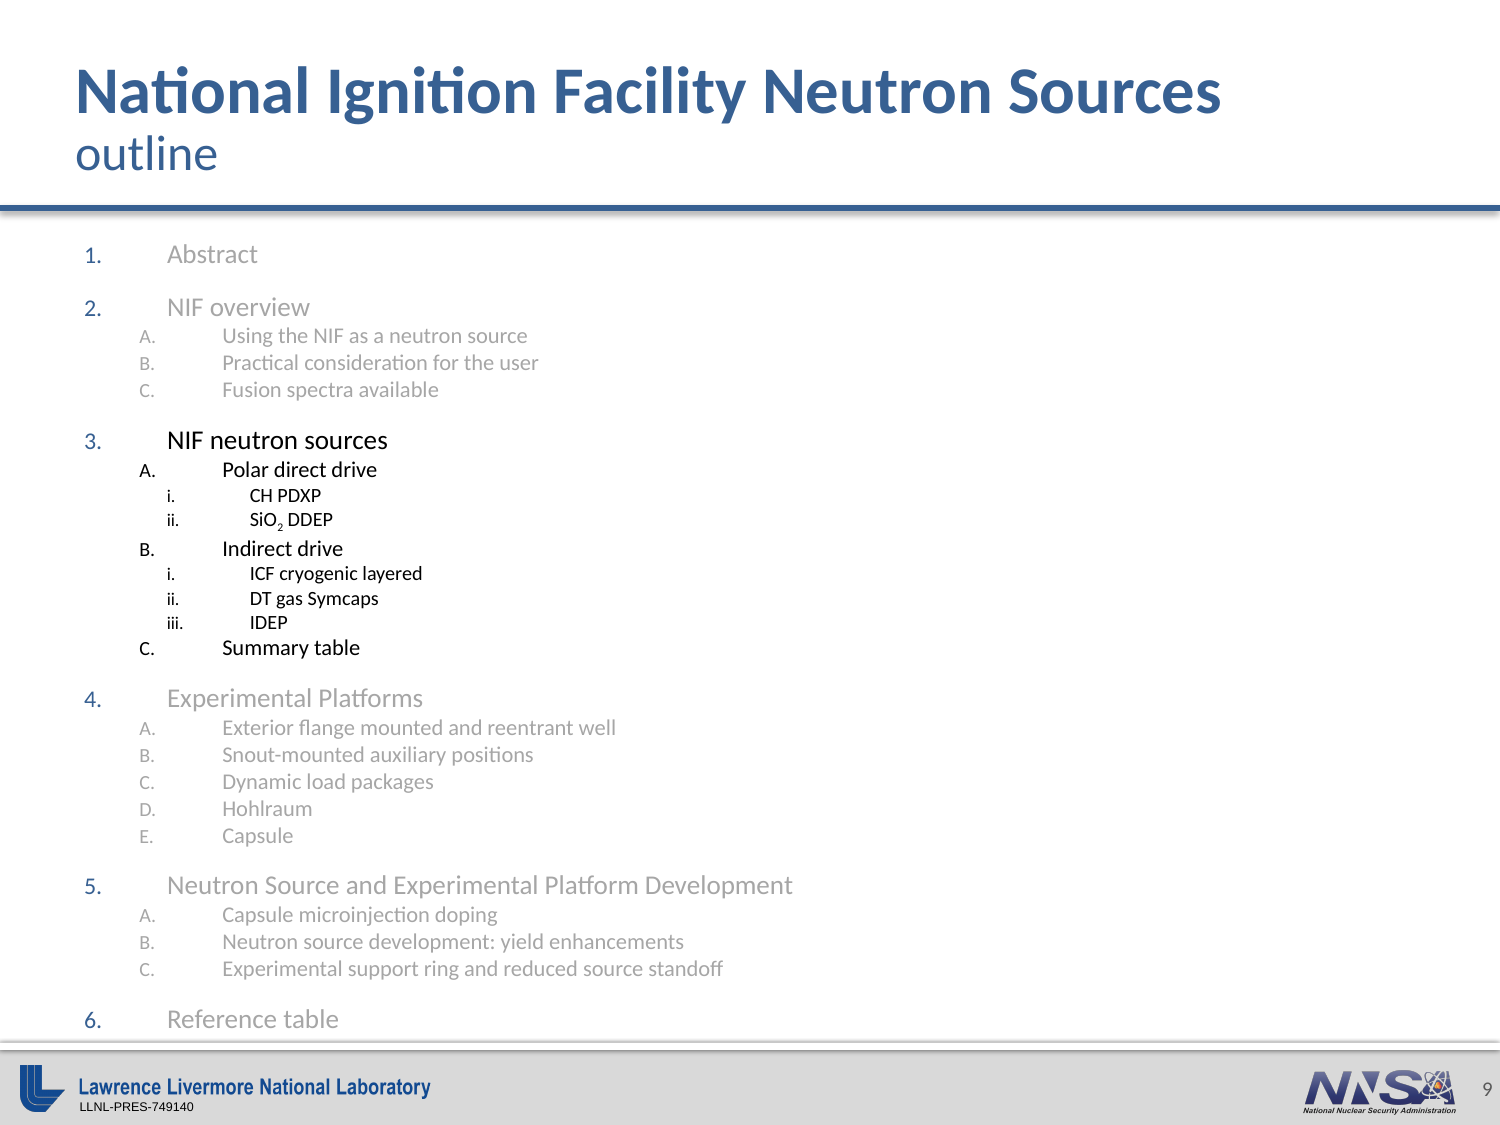

# National Ignition Facility Neutron Sources outline
Abstract
NIF overview
Using the NIF as a neutron source
Practical consideration for the user
Fusion spectra available
NIF neutron sources
Polar direct drive
CH PDXP
SiO2 DDEP
Indirect drive
ICF cryogenic layered
DT gas Symcaps
IDEP
Summary table
Experimental Platforms
Exterior flange mounted and reentrant well
Snout-mounted auxiliary positions
Dynamic load packages
Hohlraum
Capsule
Neutron Source and Experimental Platform Development
Capsule microinjection doping
Neutron source development: yield enhancements
Experimental support ring and reduced source standoff
Reference table